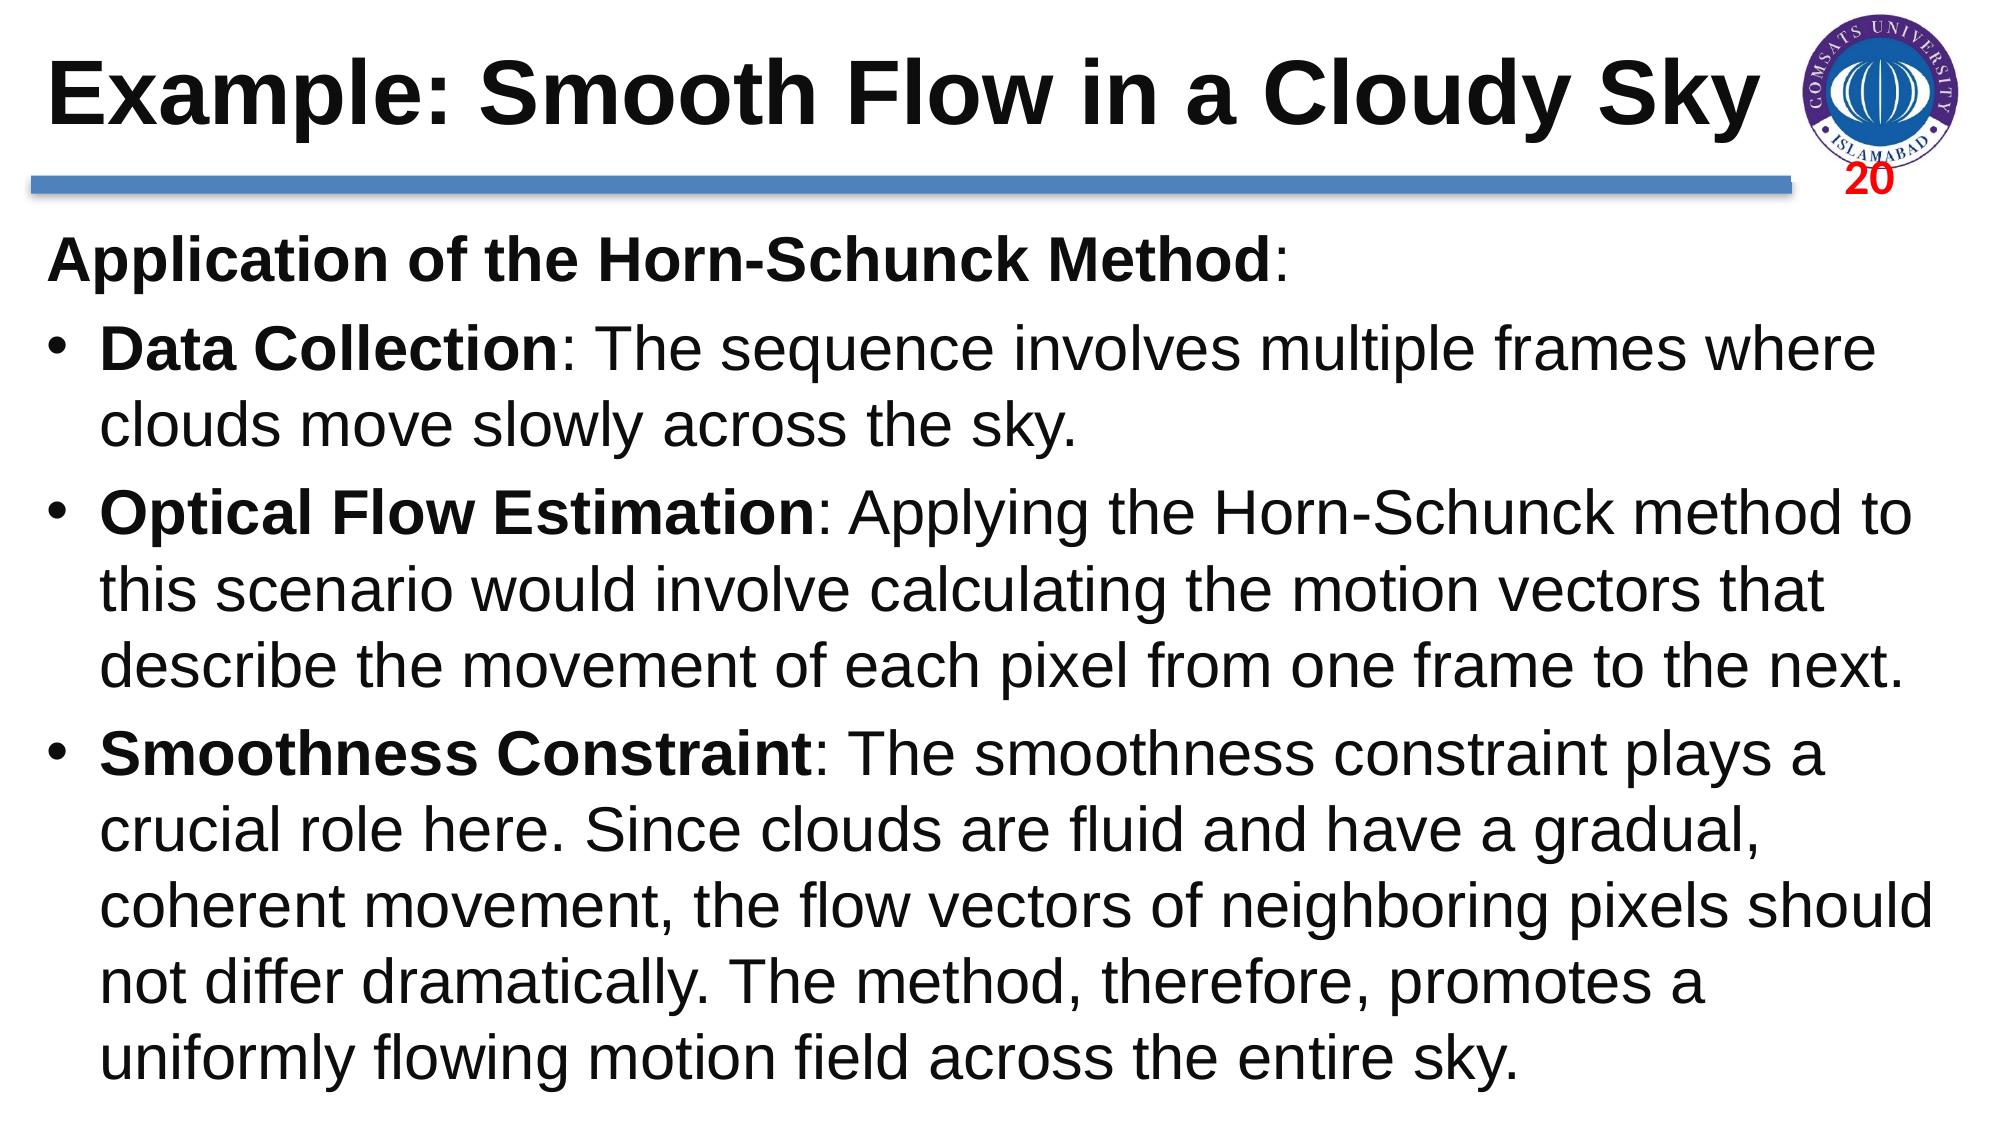

# Example: Smooth Flow in a Cloudy Sky
Application of the Horn-Schunck Method:
Data Collection: The sequence involves multiple frames where clouds move slowly across the sky.
Optical Flow Estimation: Applying the Horn-Schunck method to this scenario would involve calculating the motion vectors that describe the movement of each pixel from one frame to the next.
Smoothness Constraint: The smoothness constraint plays a crucial role here. Since clouds are fluid and have a gradual, coherent movement, the flow vectors of neighboring pixels should not differ dramatically. The method, therefore, promotes a uniformly flowing motion field across the entire sky.